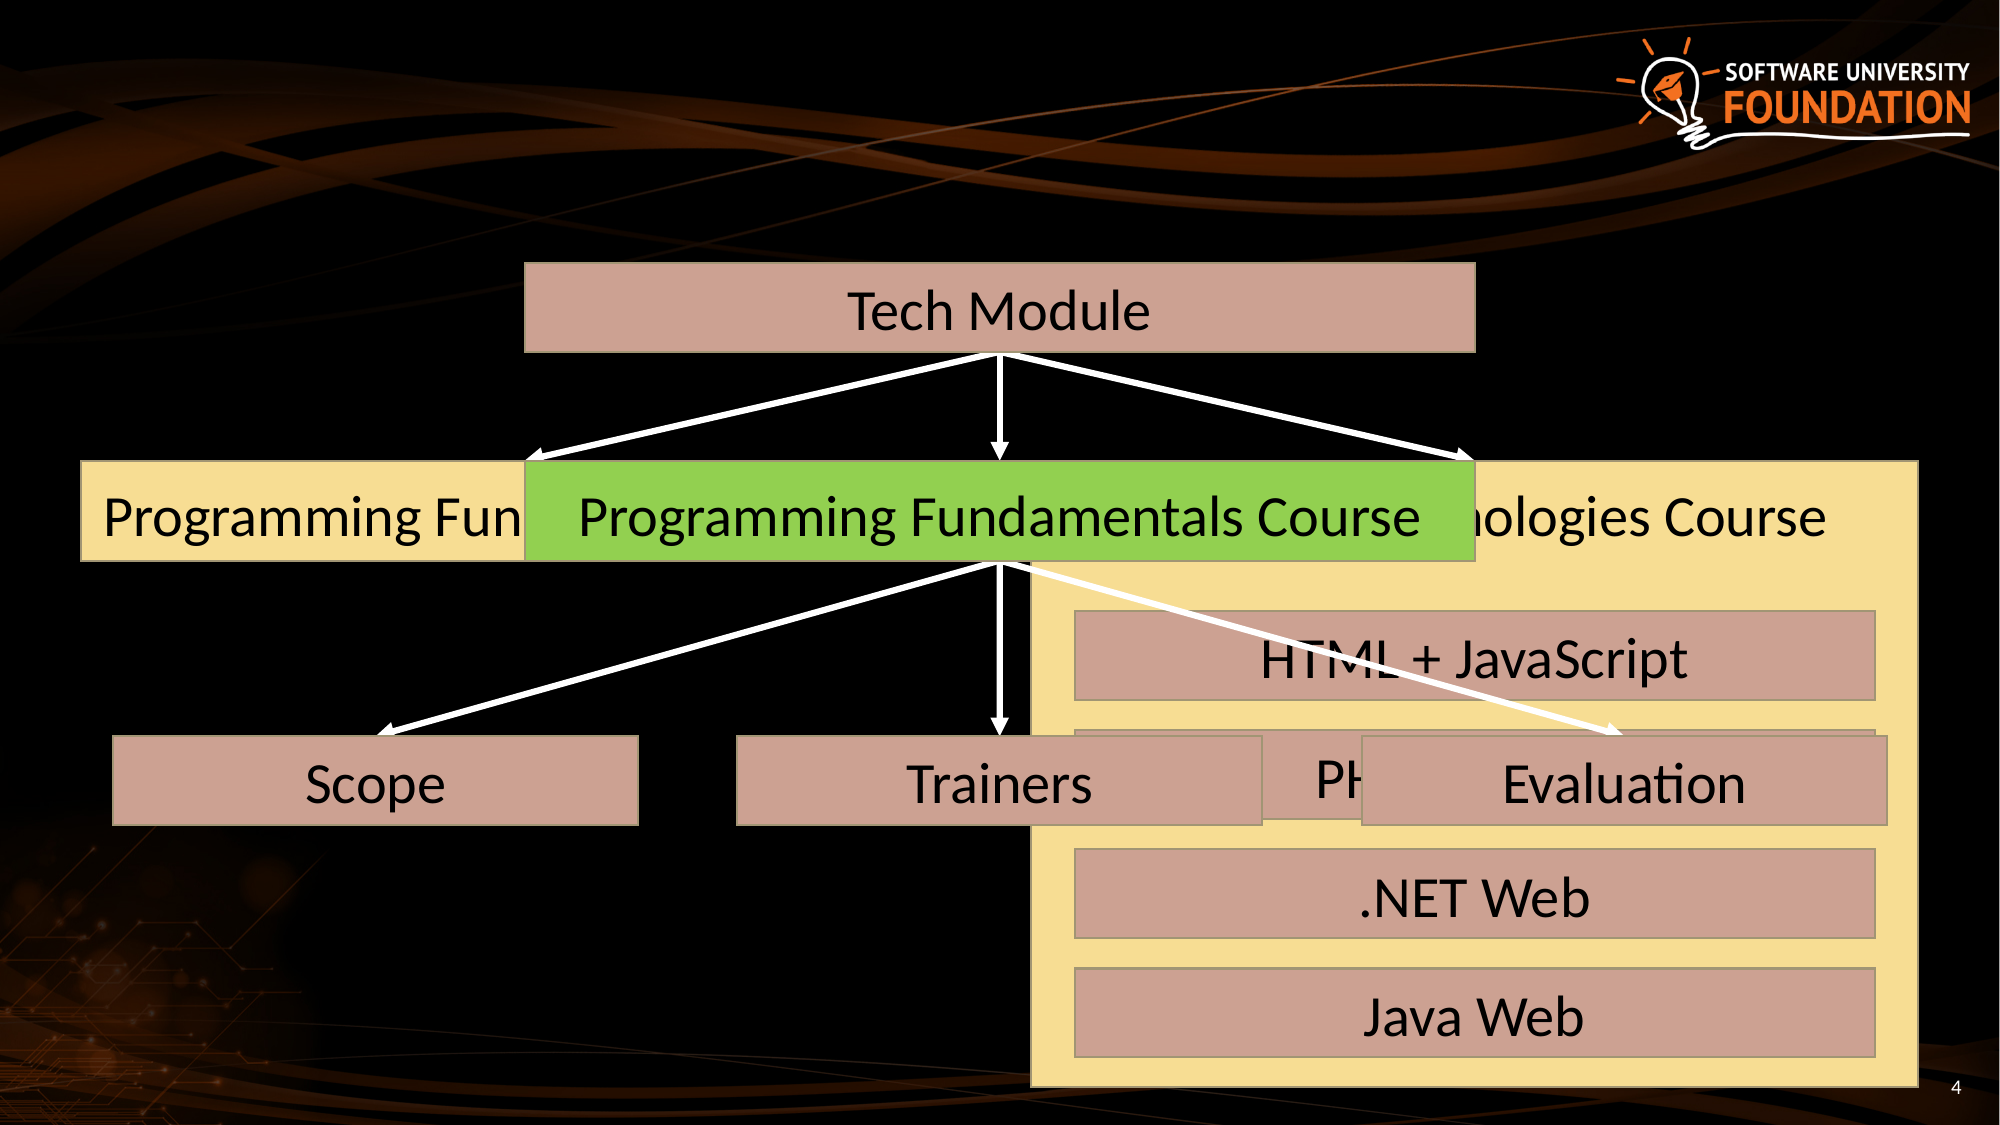

Tech Module
Programming Fundamentals Course
Programming Fundamentals Course
Software Technologies Course
HTML + JavaScript
PHP + MySQL
Scope
Trainers
Evaluation
.NET Web
Java Web
4